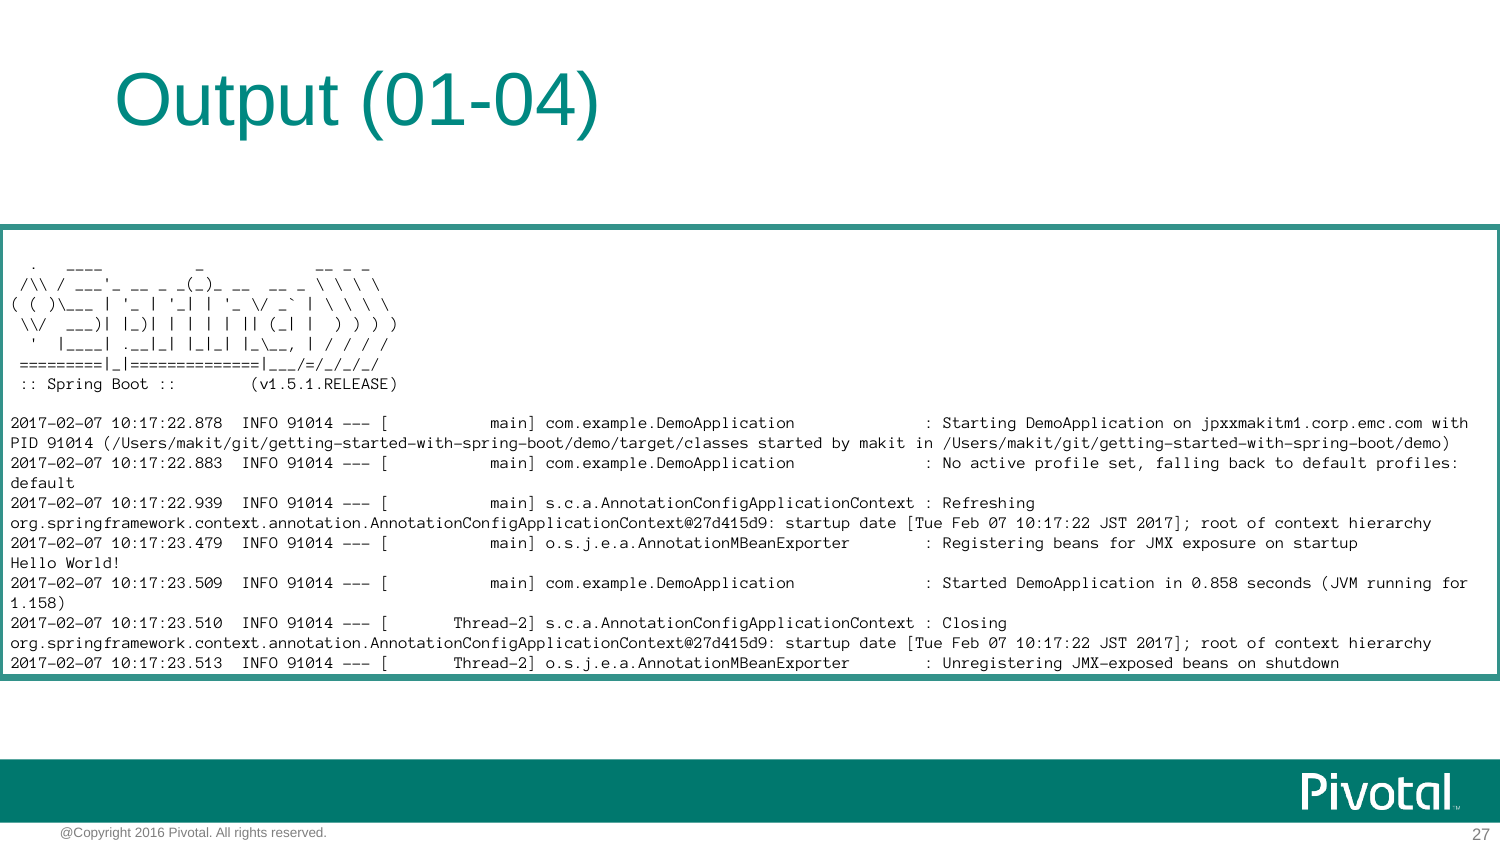

# Output (01-04)

  .   ____          _            __ _ _
 /\\ / ___'_ __ _ _(_)_ __  __ _ \ \ \ \
( ( )\___ | '_ | '_| | '_ \/ _` | \ \ \ \
 \\/  ___)| |_)| | | | | || (_| |  ) ) ) )
  '  |____| .__|_| |_|_| |_\__, | / / / /
 =========|_|==============|___/=/_/_/_/
 :: Spring Boot ::        (v1.5.1.RELEASE)

2017-02-07 10:17:22.878  INFO 91014 --- [           main] com.example.DemoApplication              : Starting DemoApplication on jpxxmakitm1.corp.emc.com with PID 91014 (/Users/makit/git/getting-started-with-spring-boot/demo/target/classes started by makit in /Users/makit/git/getting-started-with-spring-boot/demo)
2017-02-07 10:17:22.883  INFO 91014 --- [           main] com.example.DemoApplication              : No active profile set, falling back to default profiles: default
2017-02-07 10:17:22.939  INFO 91014 --- [           main] s.c.a.AnnotationConfigApplicationContext : Refreshing org.springframework.context.annotation.AnnotationConfigApplicationContext@27d415d9: startup date [Tue Feb 07 10:17:22 JST 2017]; root of context hierarchy
2017-02-07 10:17:23.479  INFO 91014 --- [           main] o.s.j.e.a.AnnotationMBeanExporter        : Registering beans for JMX exposure on startup
Hello World!
2017-02-07 10:17:23.509  INFO 91014 --- [           main] com.example.DemoApplication              : Started DemoApplication in 0.858 seconds (JVM running for 1.158)
2017-02-07 10:17:23.510  INFO 91014 --- [       Thread-2] s.c.a.AnnotationConfigApplicationContext : Closing org.springframework.context.annotation.AnnotationConfigApplicationContext@27d415d9: startup date [Tue Feb 07 10:17:22 JST 2017]; root of context hierarchy
2017-02-07 10:17:23.513  INFO 91014 --- [       Thread-2] o.s.j.e.a.AnnotationMBeanExporter        : Unregistering JMX-exposed beans on shutdown